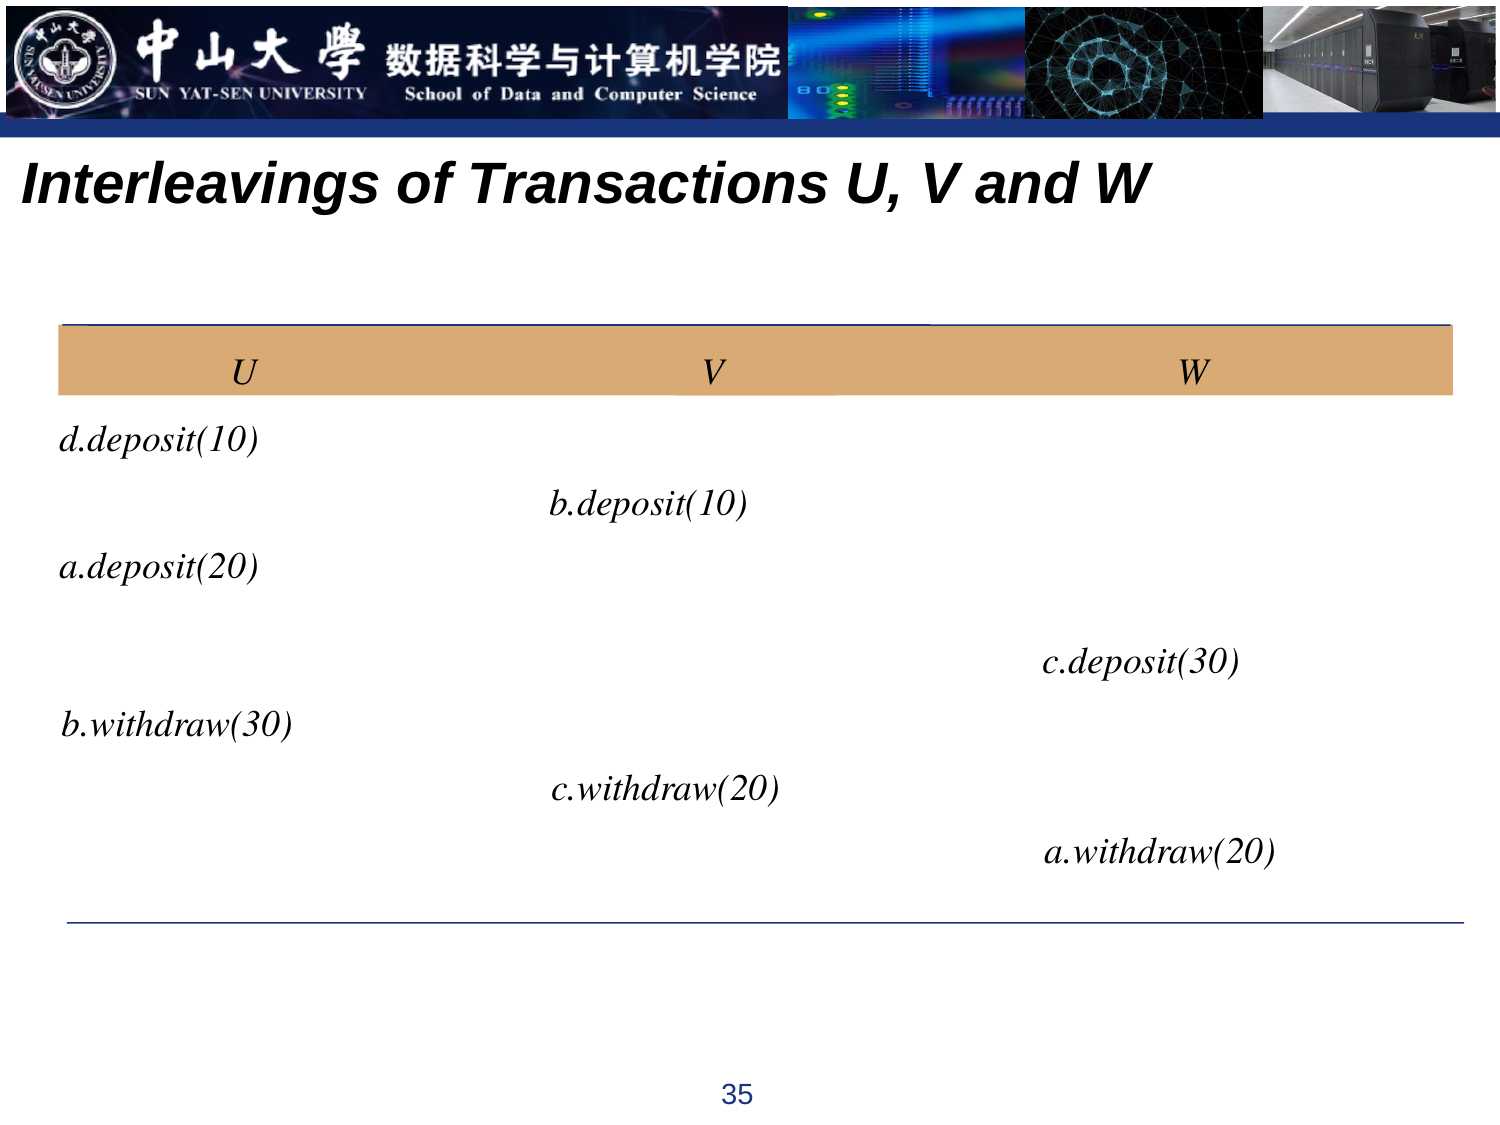

Interleavings of Transactions U, V and W

U
V
W

lock
D
d.deposit(10)
at
Z

lock
B
b.deposit(10)
at
Y
lock
A
a.deposit(20)

at
X
lock
C
c.deposit(30)
at
Z
wait at
Y
b.withdraw(30)
wait at
Z
c.withdraw(20)

wait at
X
a.withdraw(20)

35